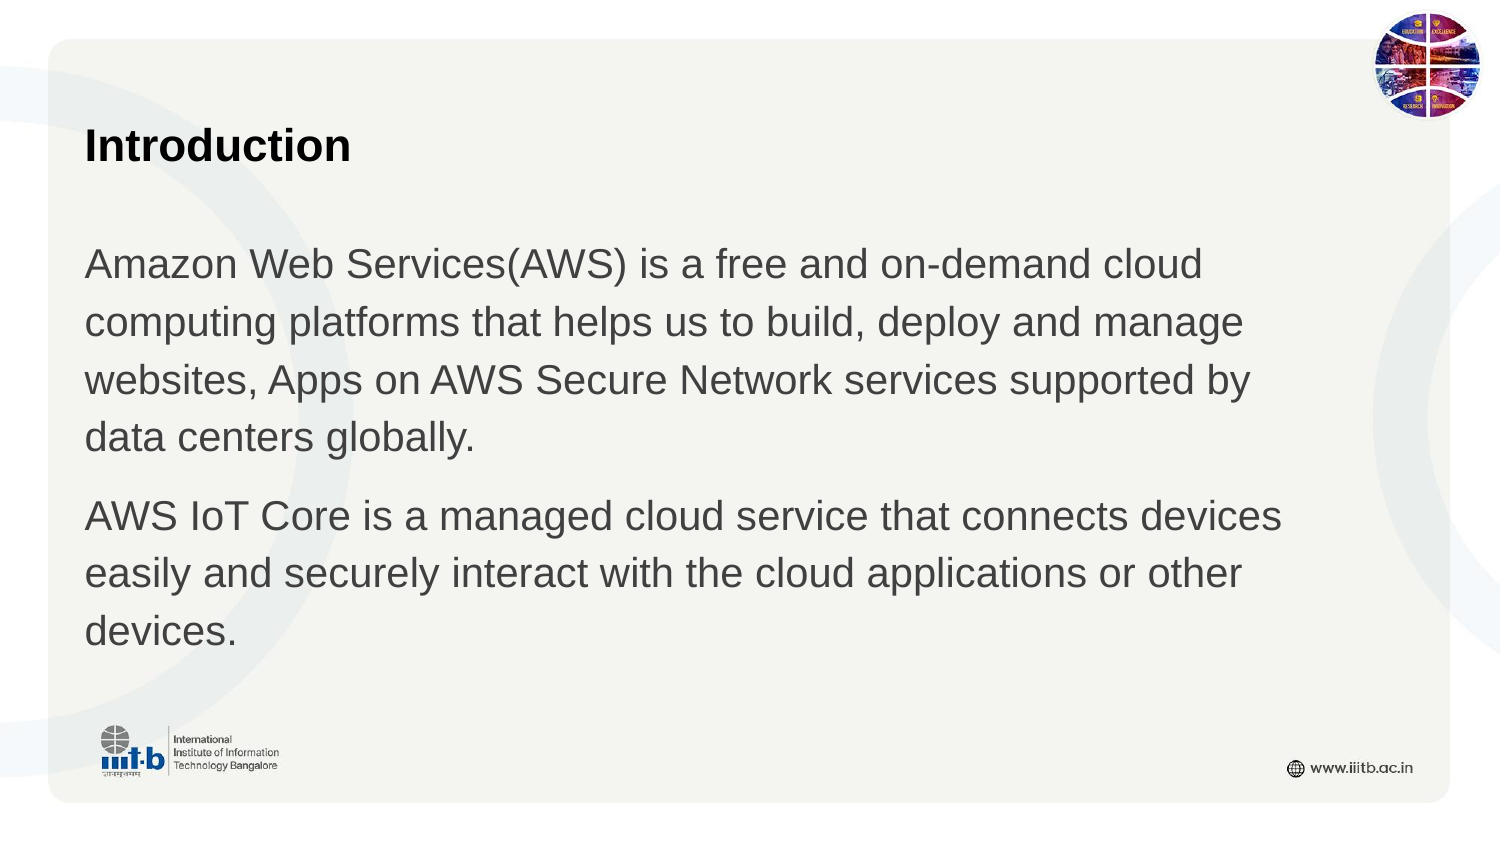

Introduction
Amazon Web Services(AWS) is a free and on-demand cloud computing platforms that helps us to build, deploy and manage websites, Apps on AWS Secure Network services supported by  data centers globally.
AWS IoT Core is a managed cloud service that connects devices easily and securely interact with the cloud applications or other devices.